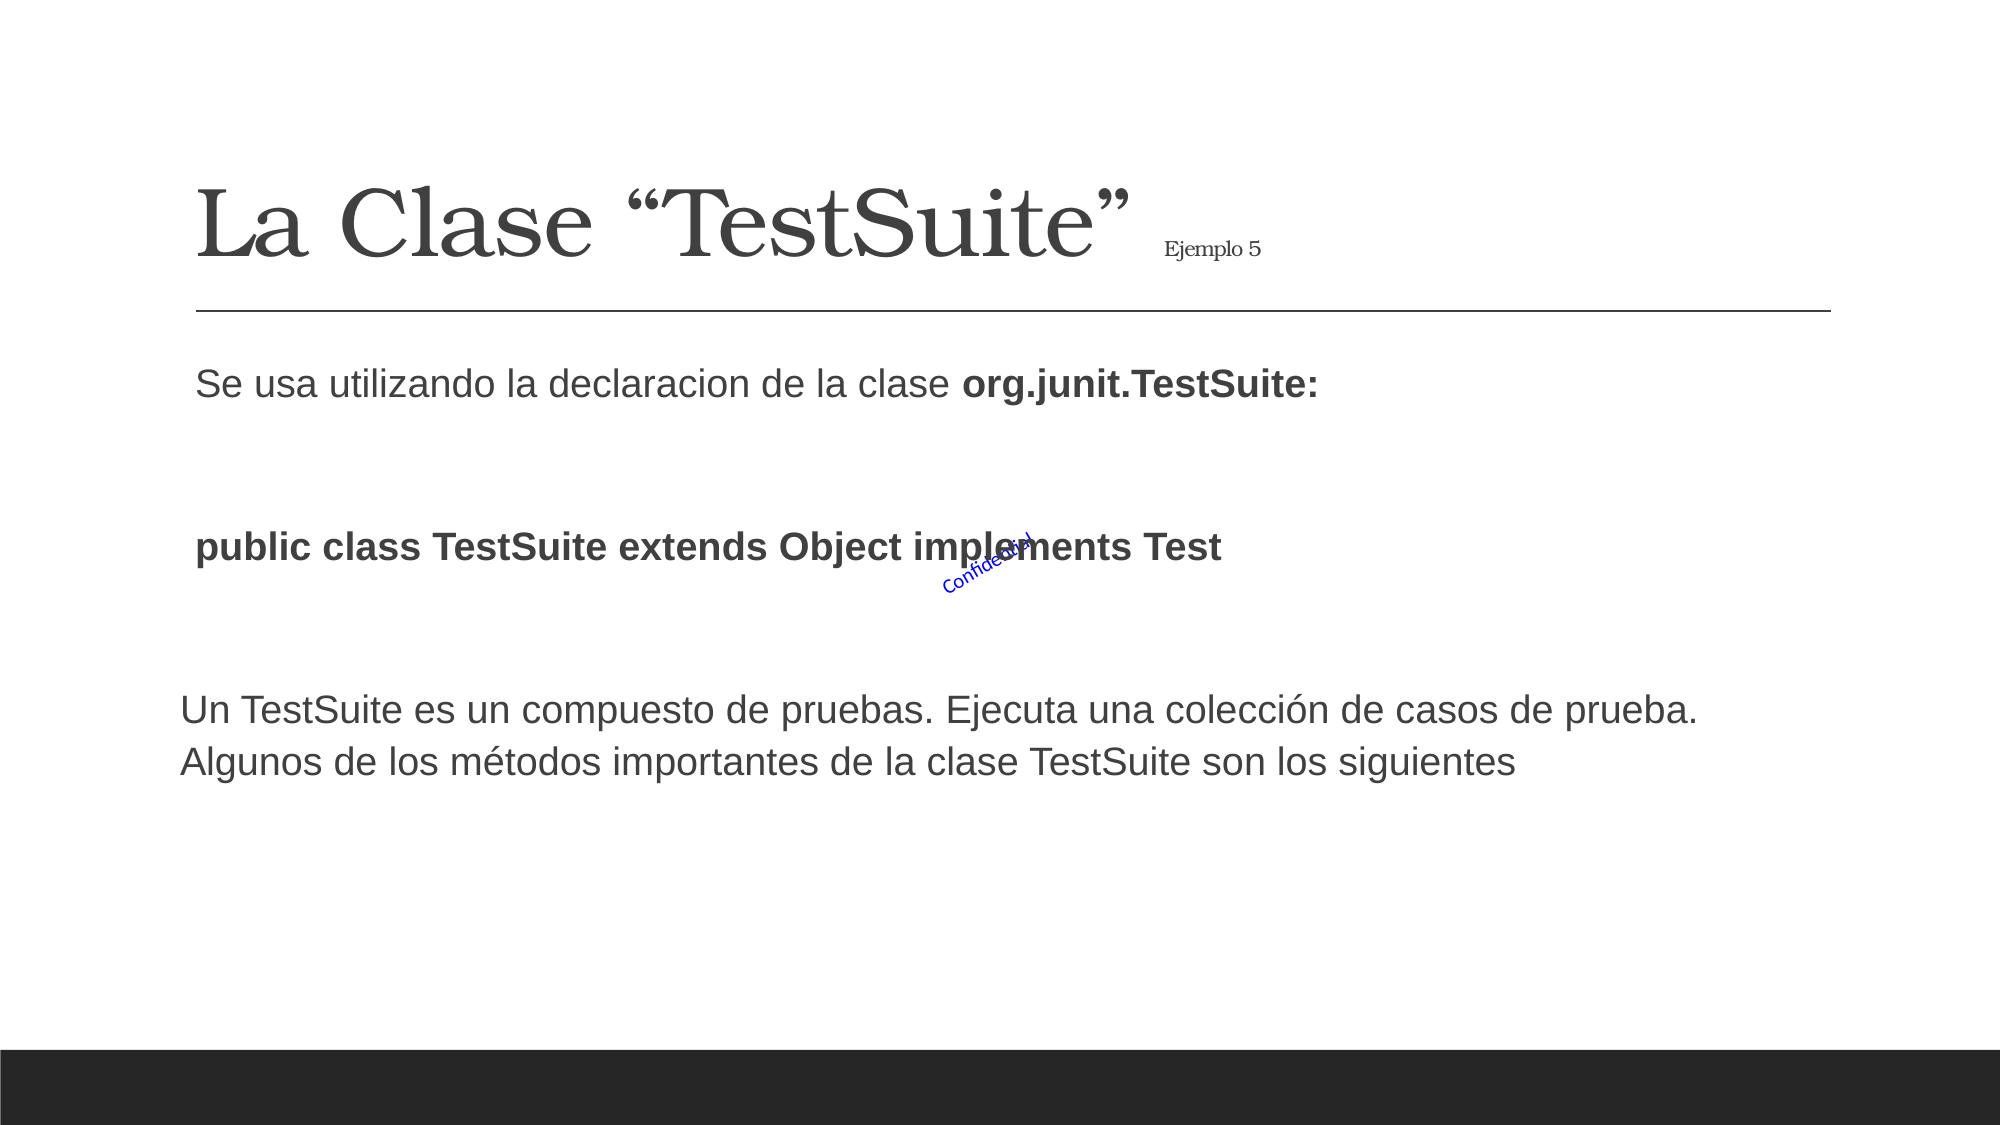

# La Clase “TestSuite” Ejemplo 5
Se usa utilizando la declaracion de la clase org.junit.TestSuite:

public class TestSuite extends Object implements Test

Un TestSuite es un compuesto de pruebas. Ejecuta una colección de casos de prueba. Algunos de los métodos importantes de la clase TestSuite son los siguientes